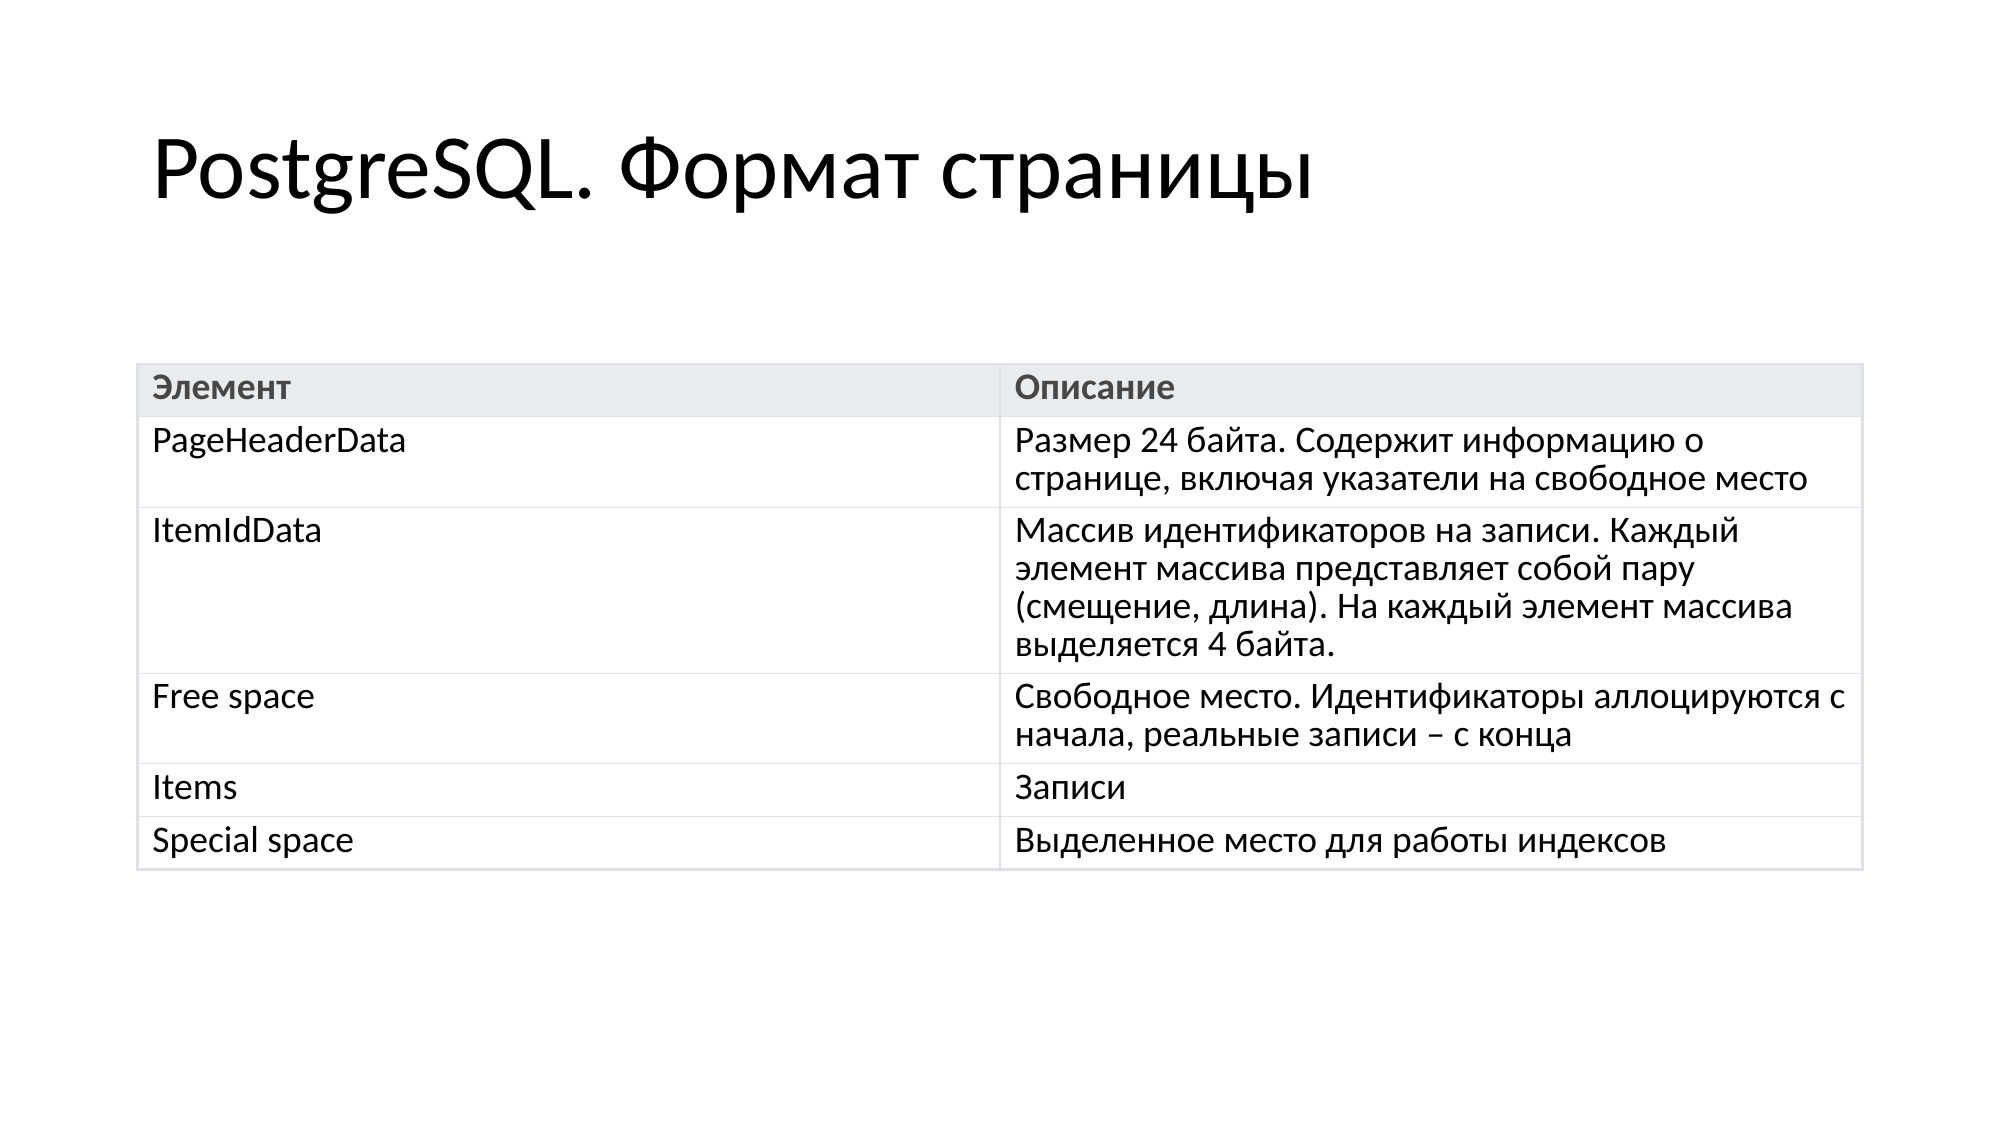

# PostgreSQL. Формат страницы
| Элемент | Описание |
| --- | --- |
| PageHeaderData | Размер 24 байта. Содержит информацию о странице, включая указатели на свободное место |
| ItemIdData | Массив идентификаторов на записи. Каждый элемент массива представляет собой пару (смещение, длина). На каждый элемент массива выделяется 4 байта. |
| Free space | Свободное место. Идентификаторы аллоцируются с начала, реальные записи – с конца |
| Items | Записи |
| Special space | Выделенное место для работы индексов |